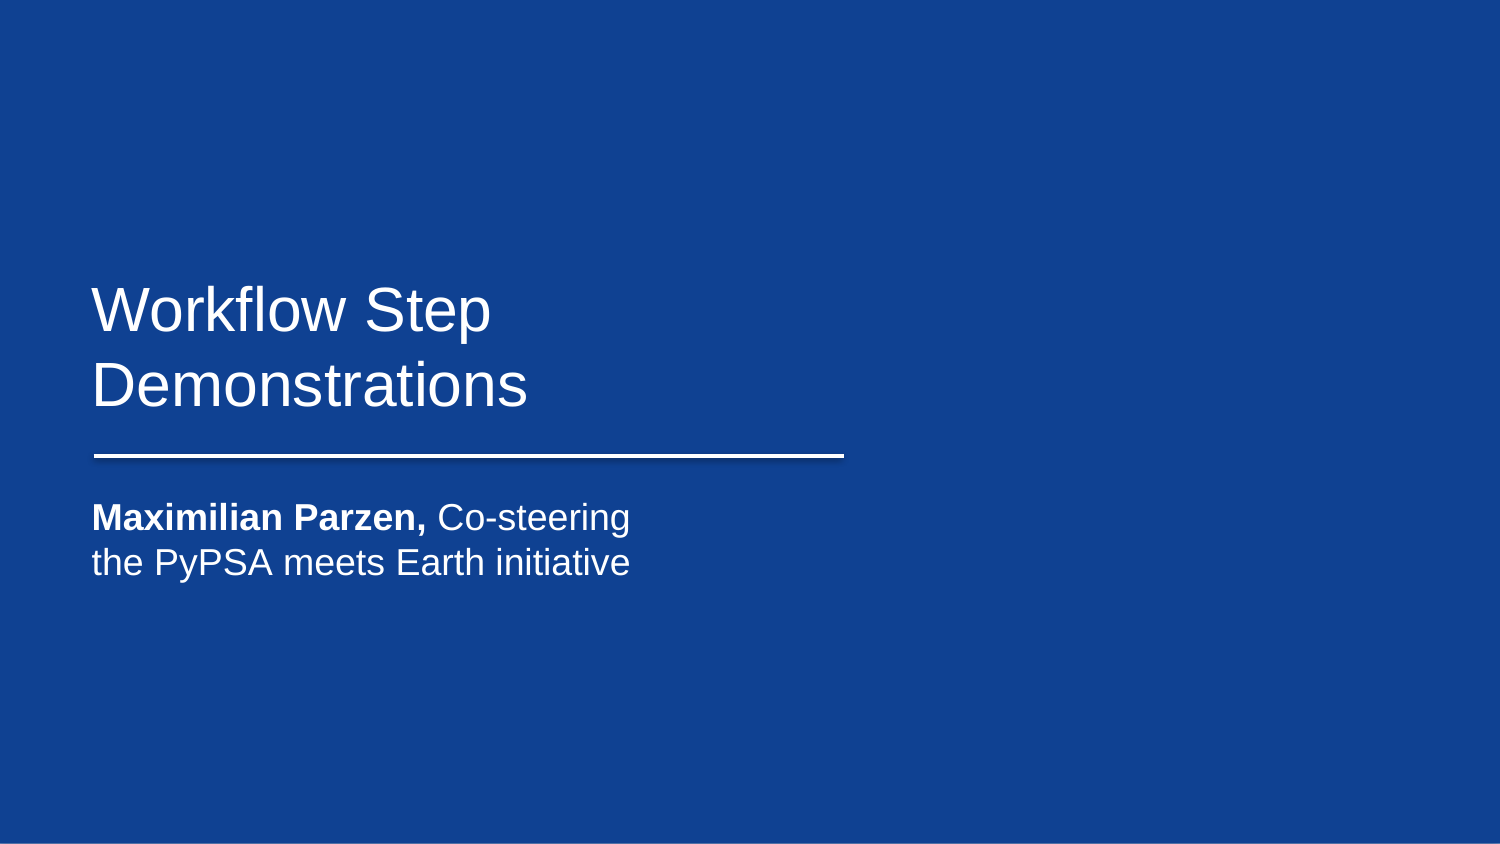

Workflow Step Demonstrations
Maximilian Parzen, Co-steering the PyPSA meets Earth initiative